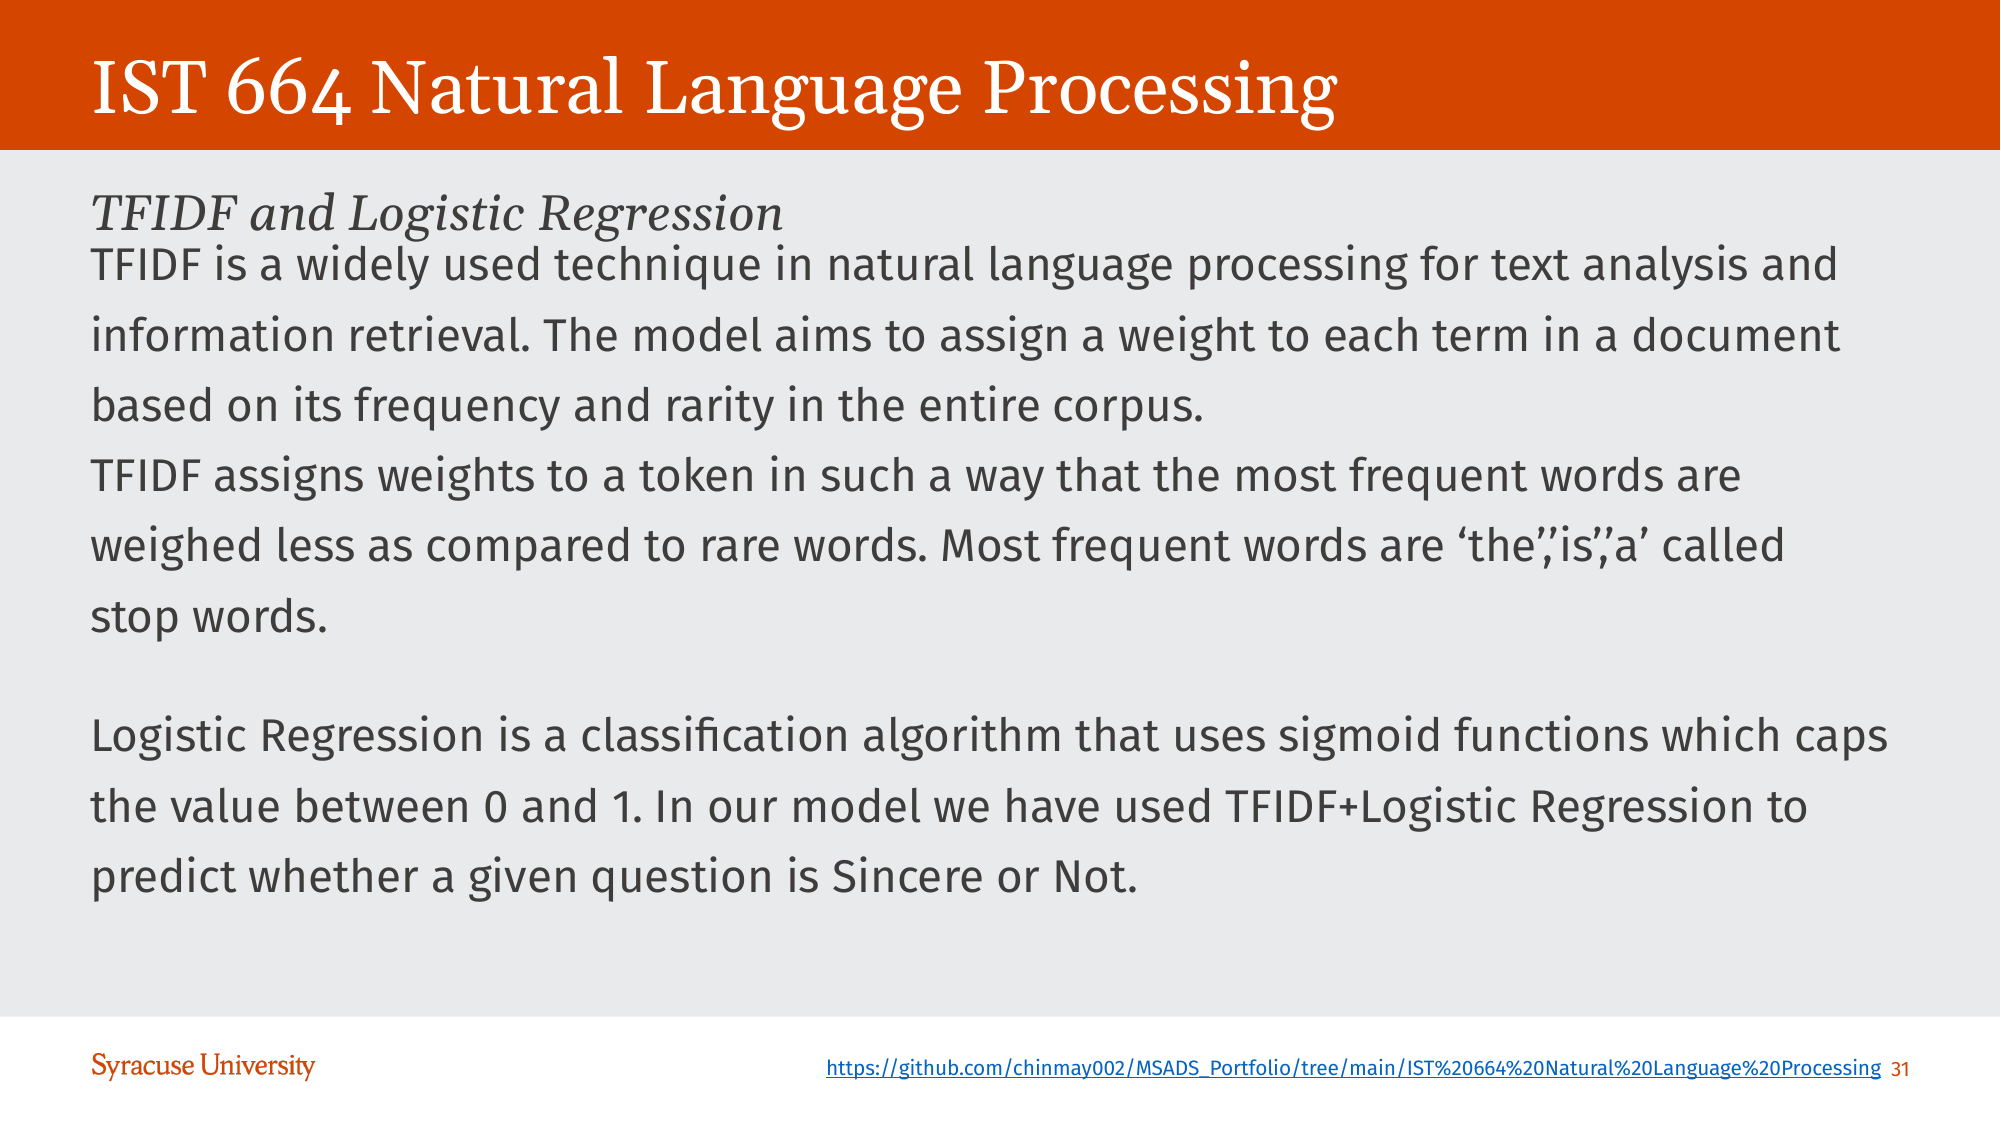

# IST 664 Natural Language Processing
TFIDF and Logistic Regression
TFIDF is a widely used technique in natural language processing for text analysis and
information retrieval. The model aims to assign a weight to each term in a document
based on its frequency and rarity in the entire corpus.
TFIDF assigns weights to a token in such a way that the most frequent words are
weighed less as compared to rare words. Most frequent words are ‘the’,’is’,’a’ called
stop words.
Logistic Regression is a classification algorithm that uses sigmoid functions which caps
the value between 0 and 1. In our model we have used TFIDF+Logistic Regression to
predict whether a given question is Sincere or Not.
https://github.com/chinmay002/MSADS_Portfolio/tree/main/IST%20664%20Natural%20Language%20Processing
31